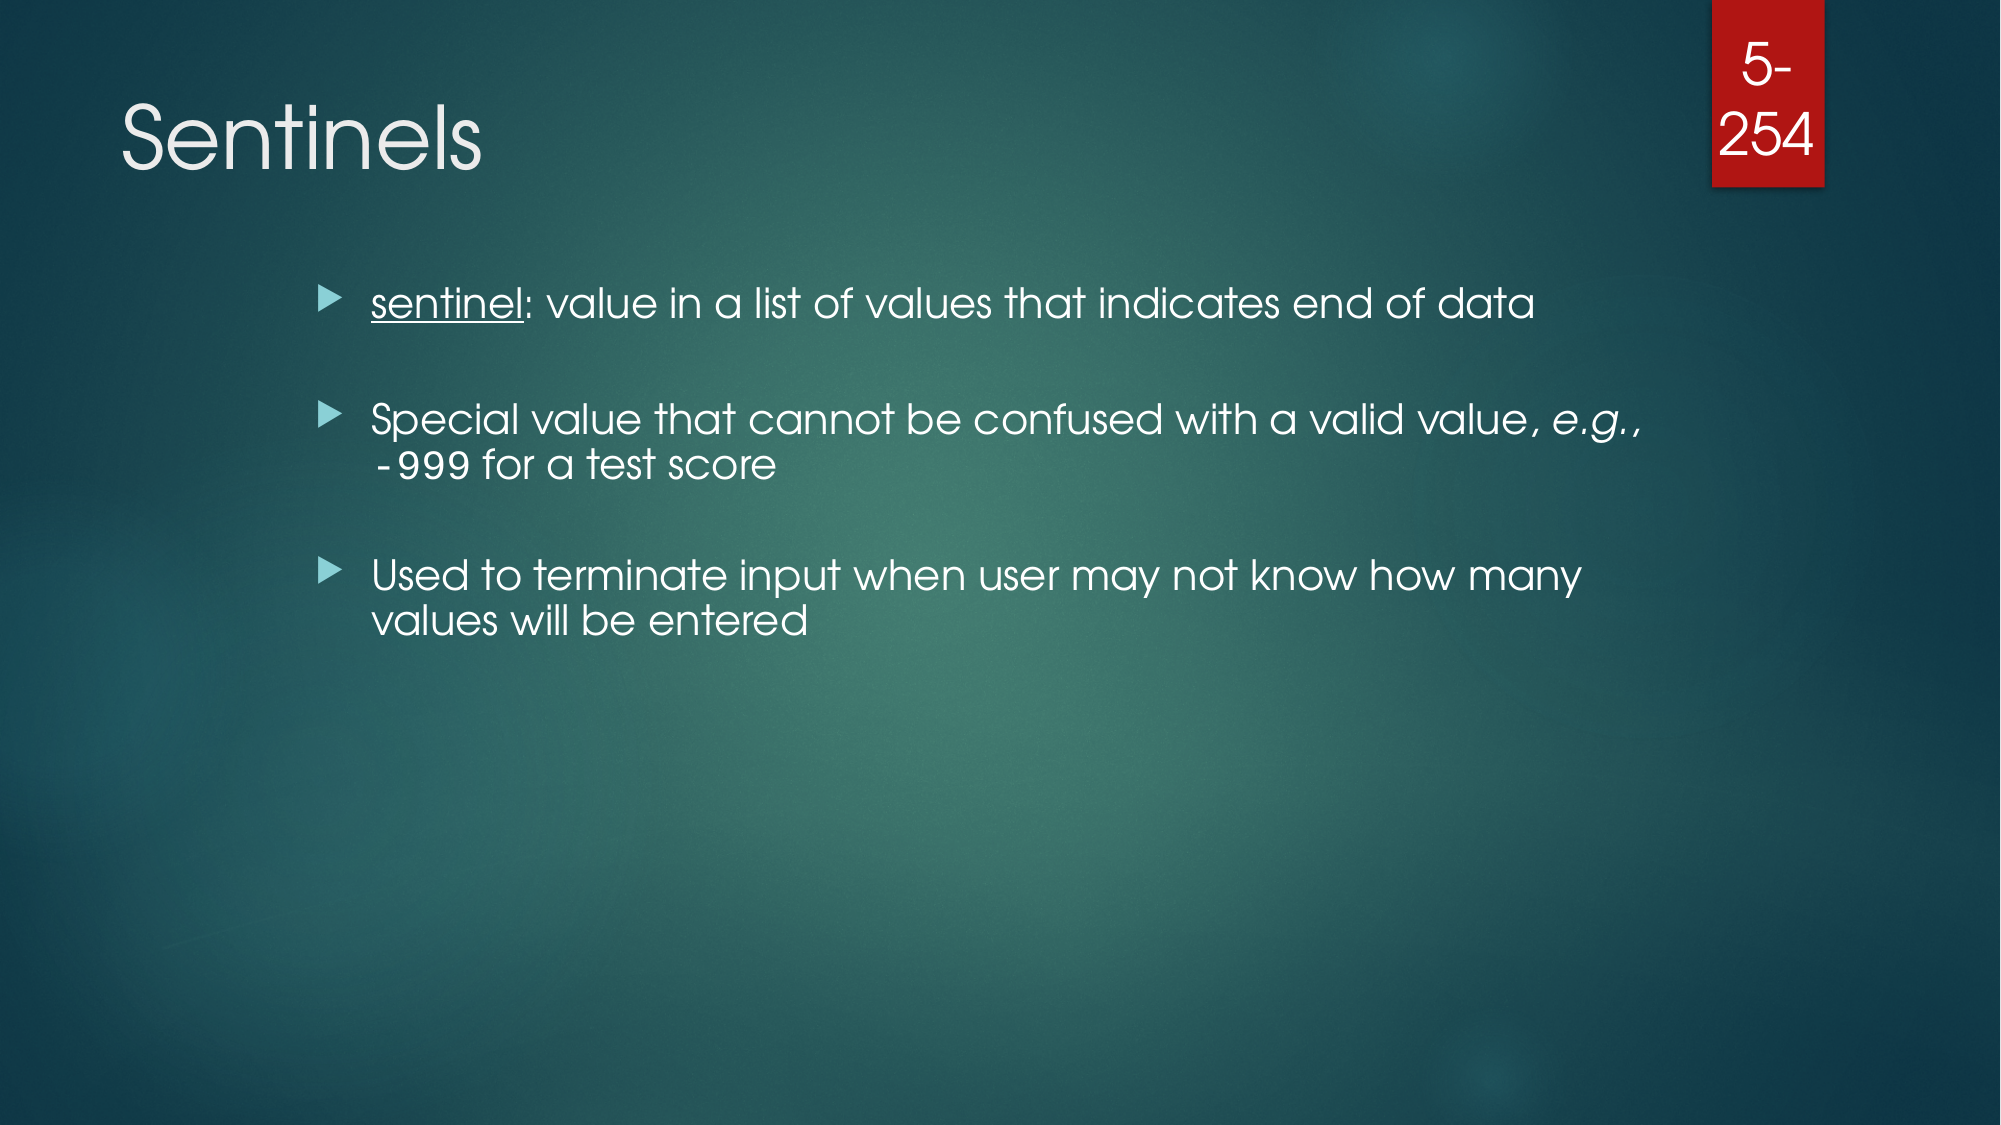

# Sentinels
sentinel: value in a list of values that indicates end of data
Special value that cannot be confused with a valid value, e.g., -999 for a test score
Used to terminate input when user may not know how many values will be entered
5-254